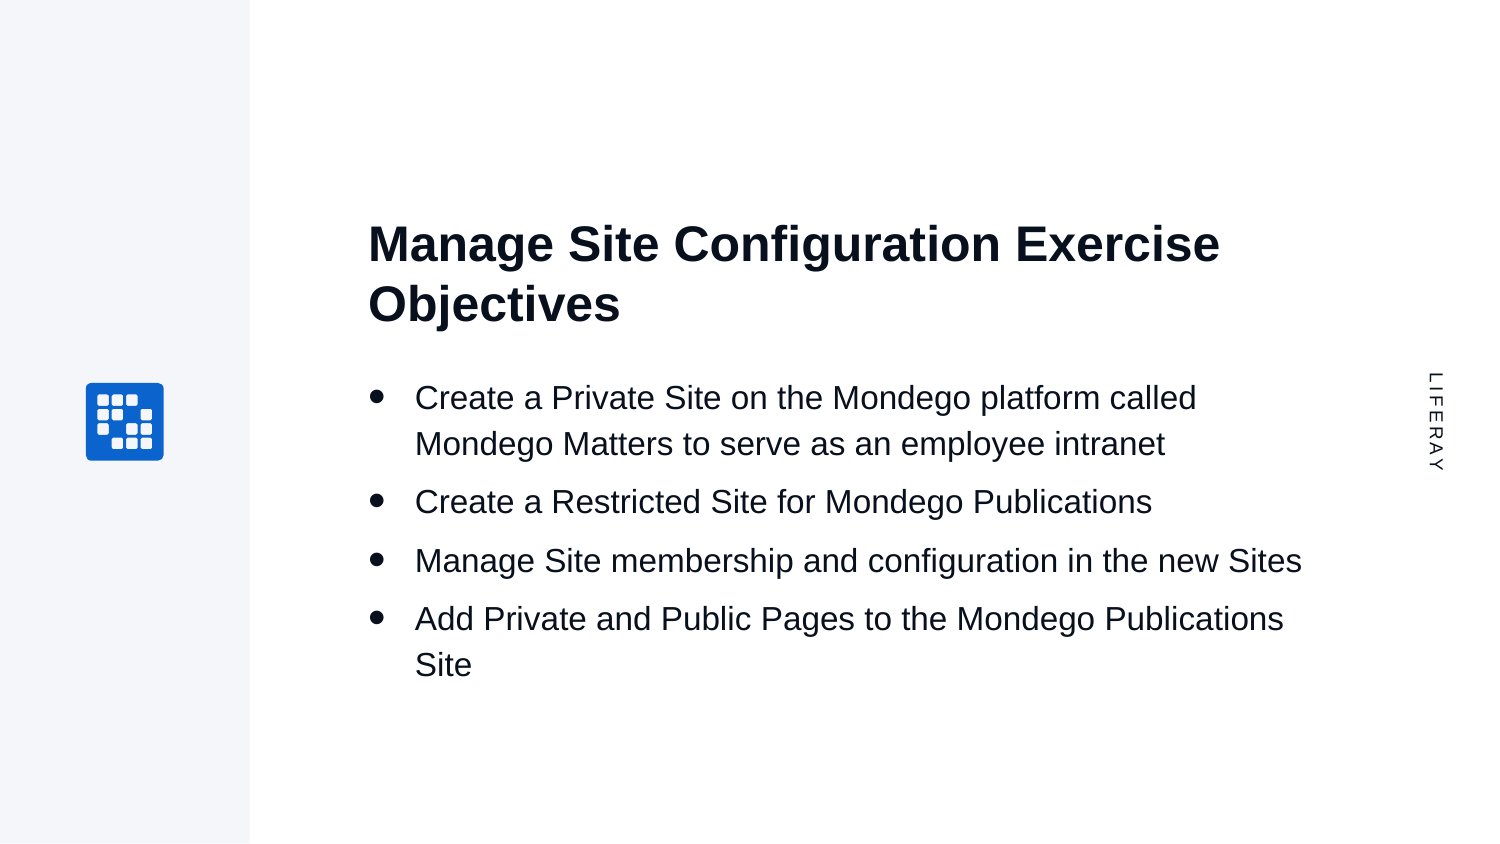

# Manage Site Configuration Exercise Objectives

Create a Private Site on the Mondego platform called Mondego Matters to serve as an employee intranet
Create a Restricted Site for Mondego Publications
Manage Site membership and configuration in the new Sites
Add Private and Public Pages to the Mondego Publications Site